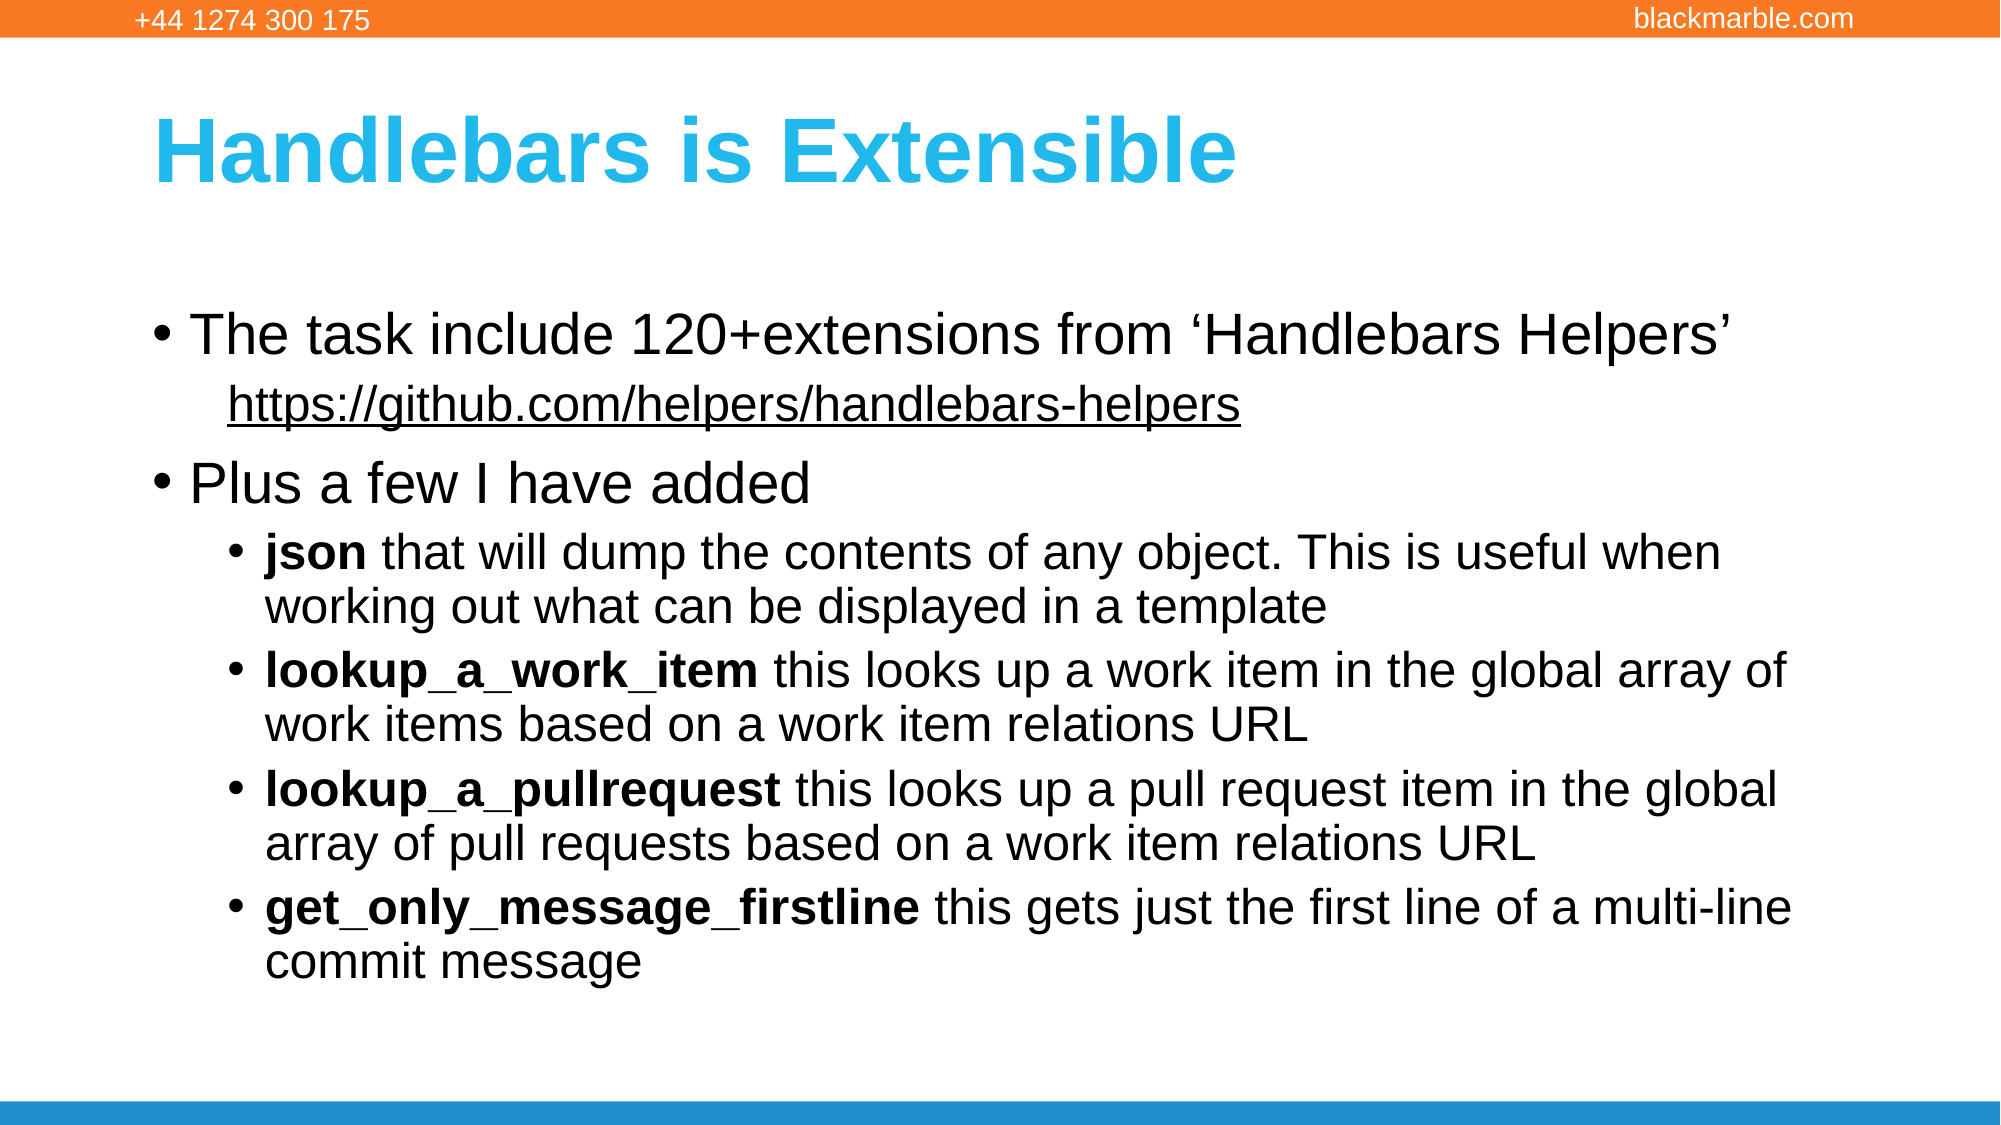

# Handlebars is Extensible
The task include 120+extensions from ‘Handlebars Helpers’
https://github.com/helpers/handlebars-helpers
Plus a few I have added
json that will dump the contents of any object. This is useful when working out what can be displayed in a template
lookup_a_work_item this looks up a work item in the global array of work items based on a work item relations URL
lookup_a_pullrequest this looks up a pull request item in the global array of pull requests based on a work item relations URL
get_only_message_firstline this gets just the first line of a multi-line commit message